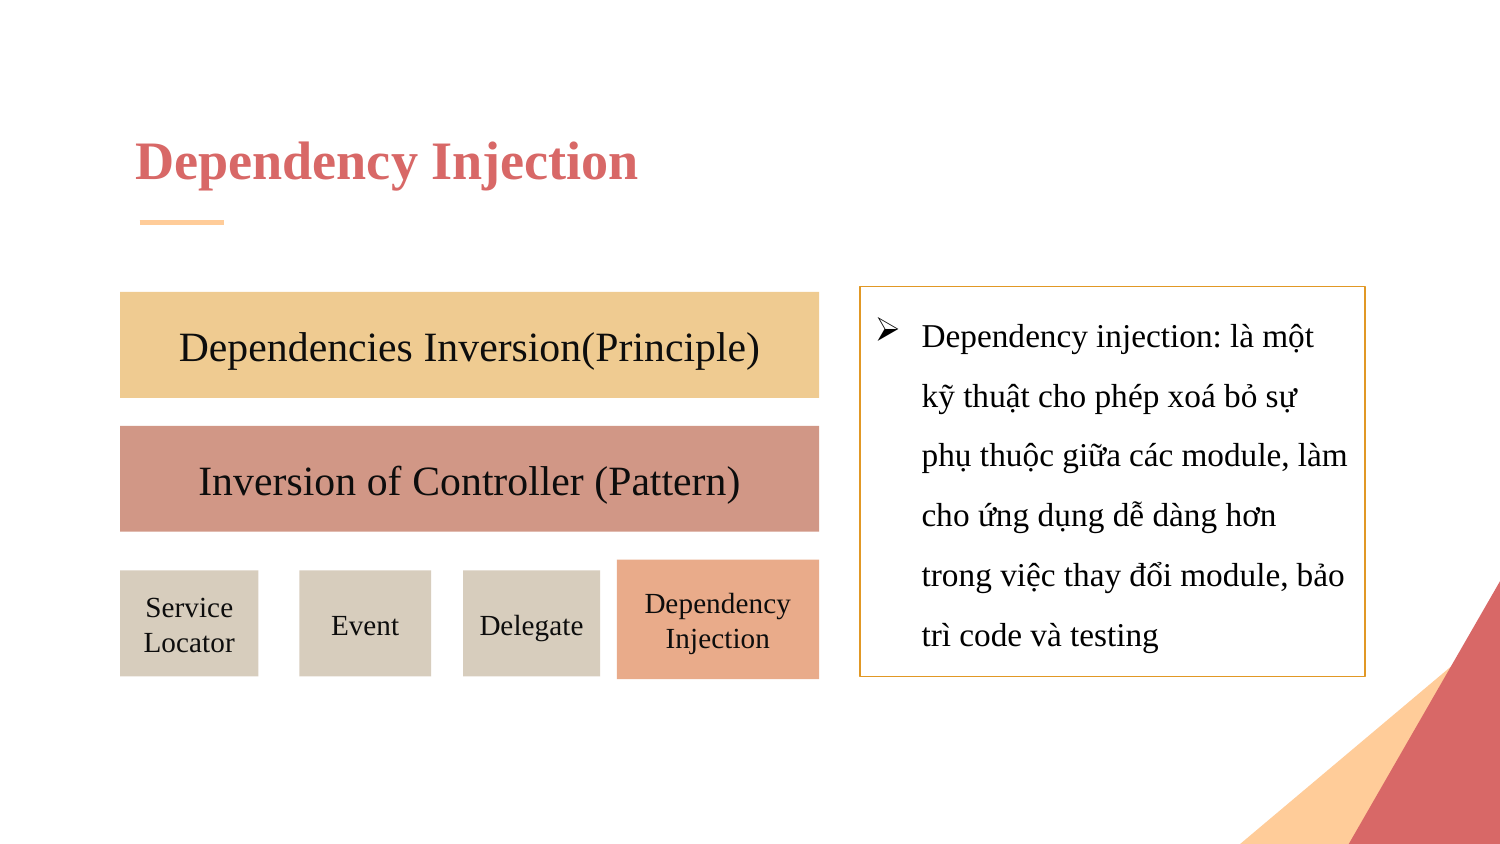

Dependency Injection
Dependency injection: là một kỹ thuật cho phép xoá bỏ sự phụ thuộc giữa các module, làm cho ứng dụng dễ dàng hơn trong việc thay đổi module, bảo trì code và testing
Dependencies Inversion(Principle)
Inversion of Controller (Pattern)
Dependency Injection
Service Locator
Event
Delegate